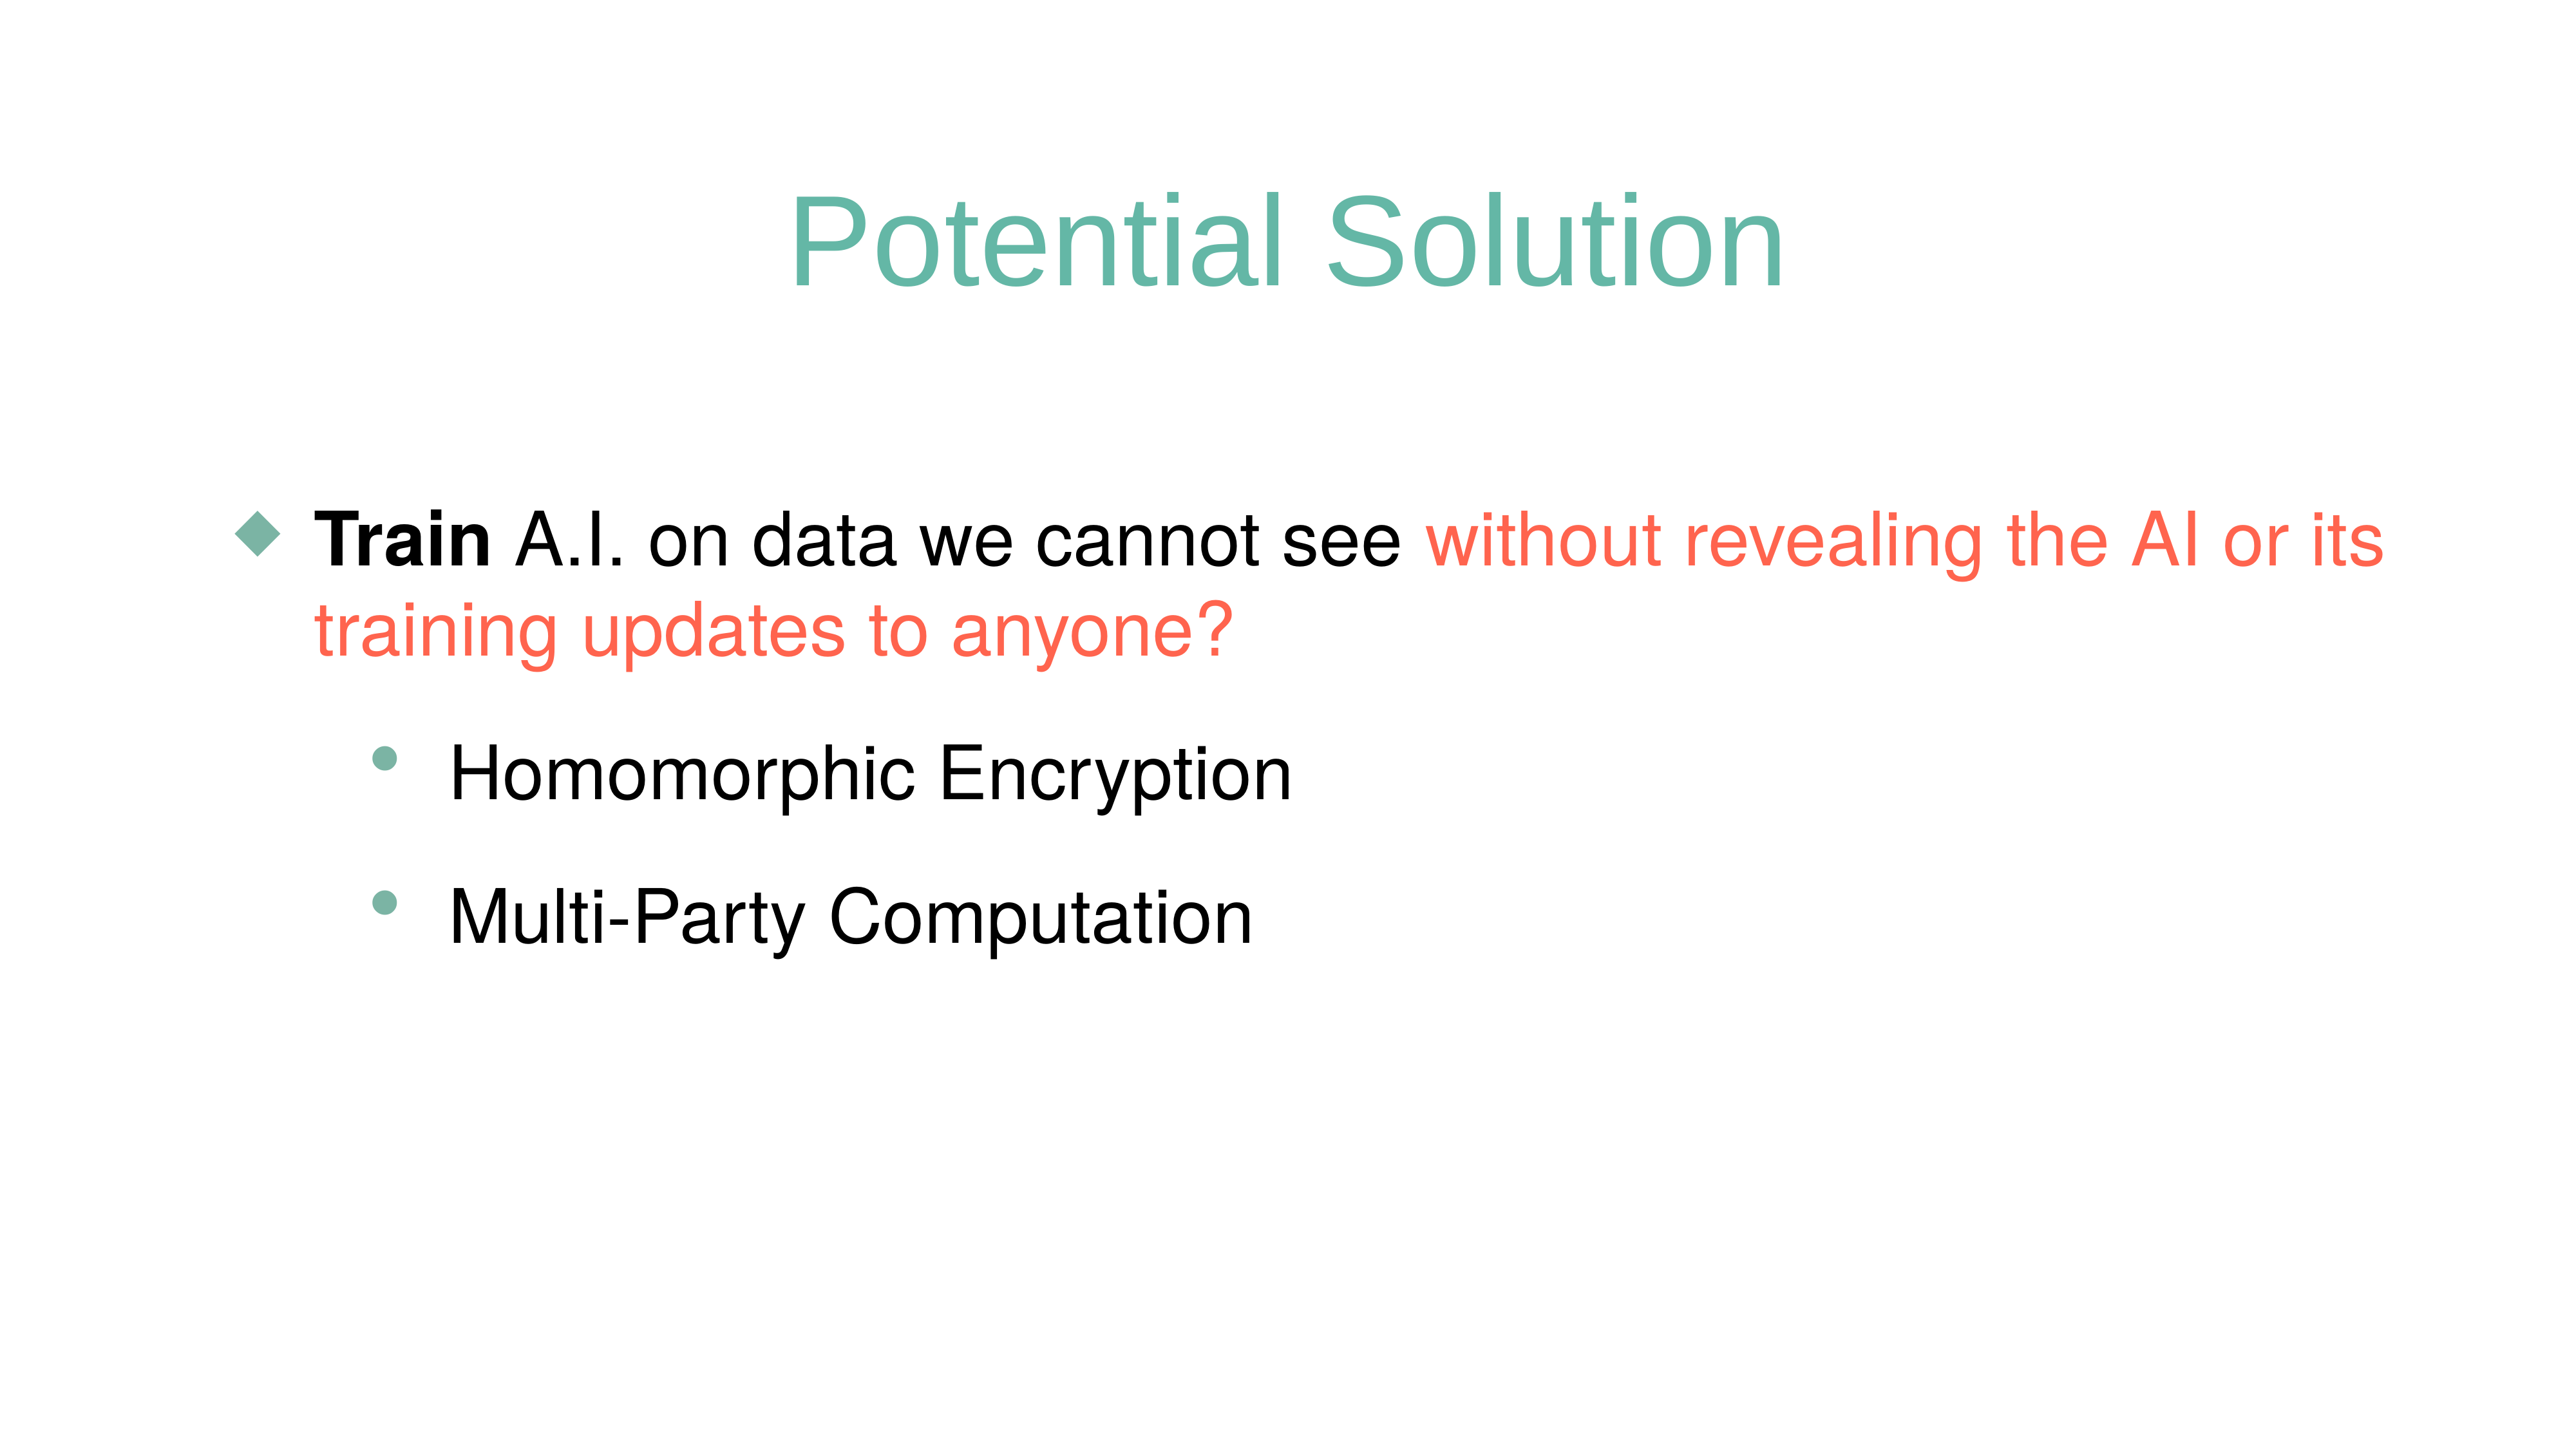

Potential Solution
Train A.I. on data we cannot see without revealing the AI or its training updates to anyone?
Homomorphic Encryption
Multi-Party Computation